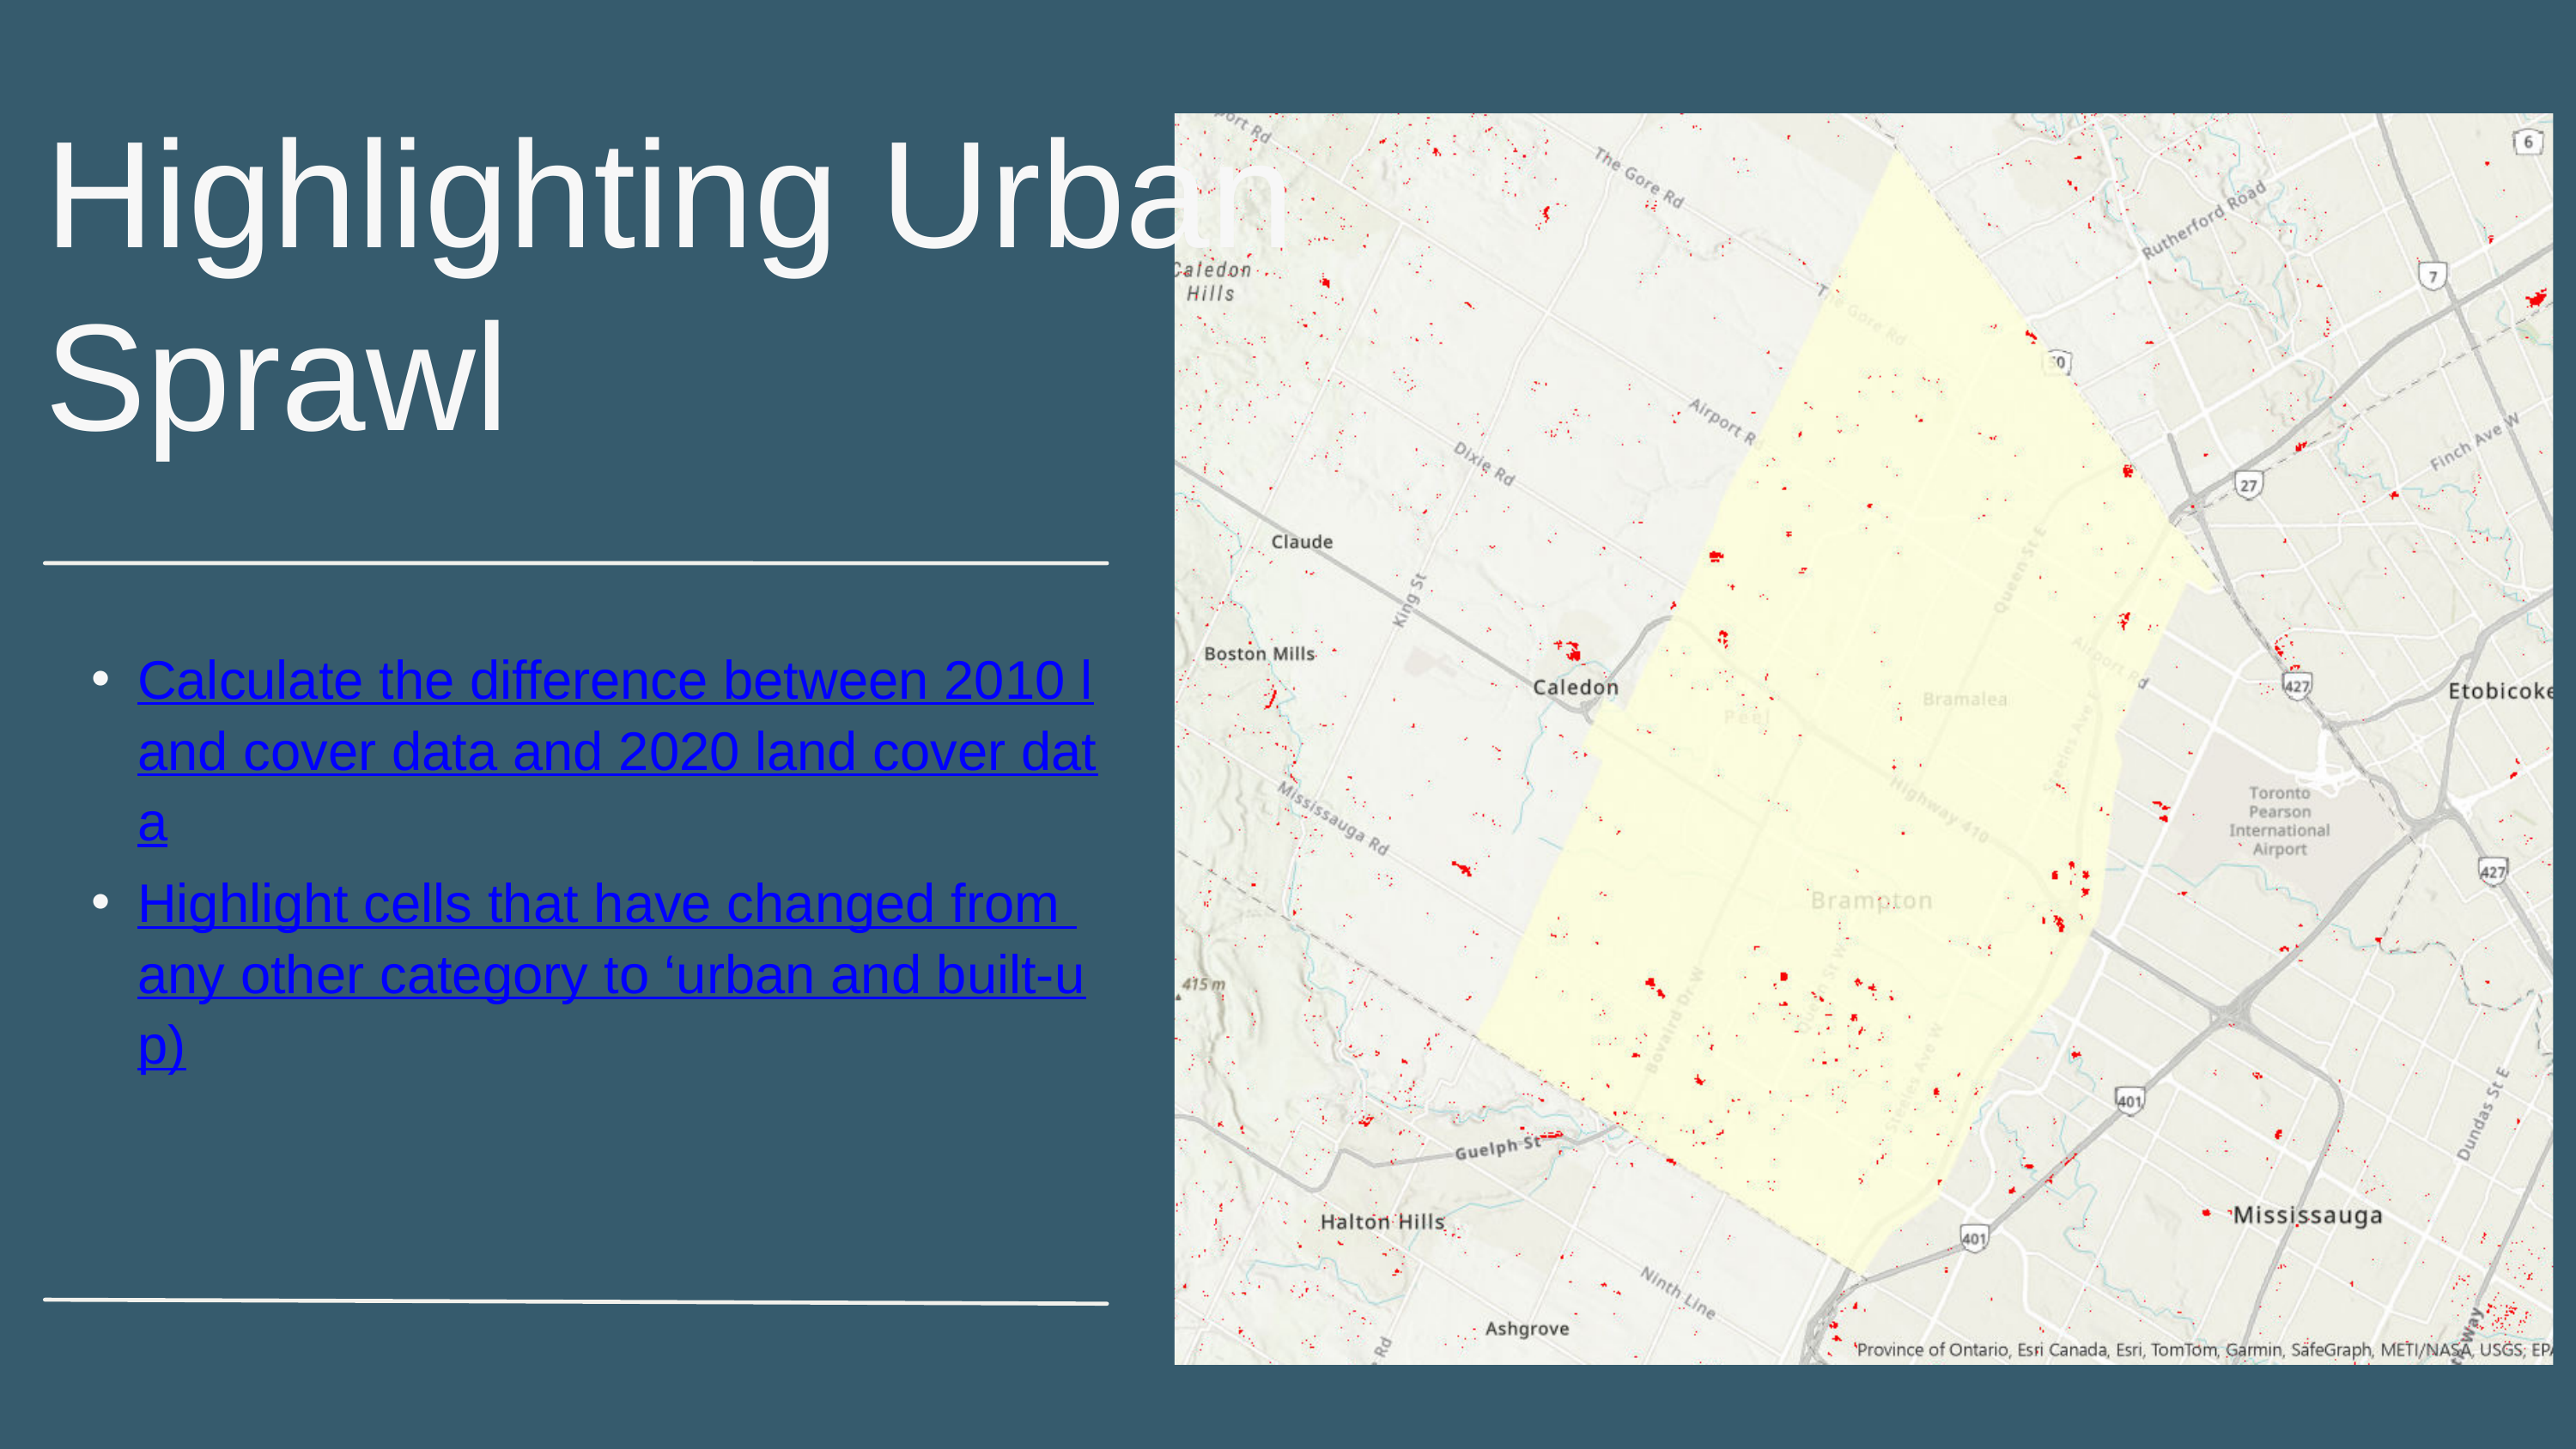

Highlighting Urban Sprawl

Calculate the difference between 2010 land cover data and 2020 land cover data
Highlight cells that have changed from any other category to ‘urban and built-up)